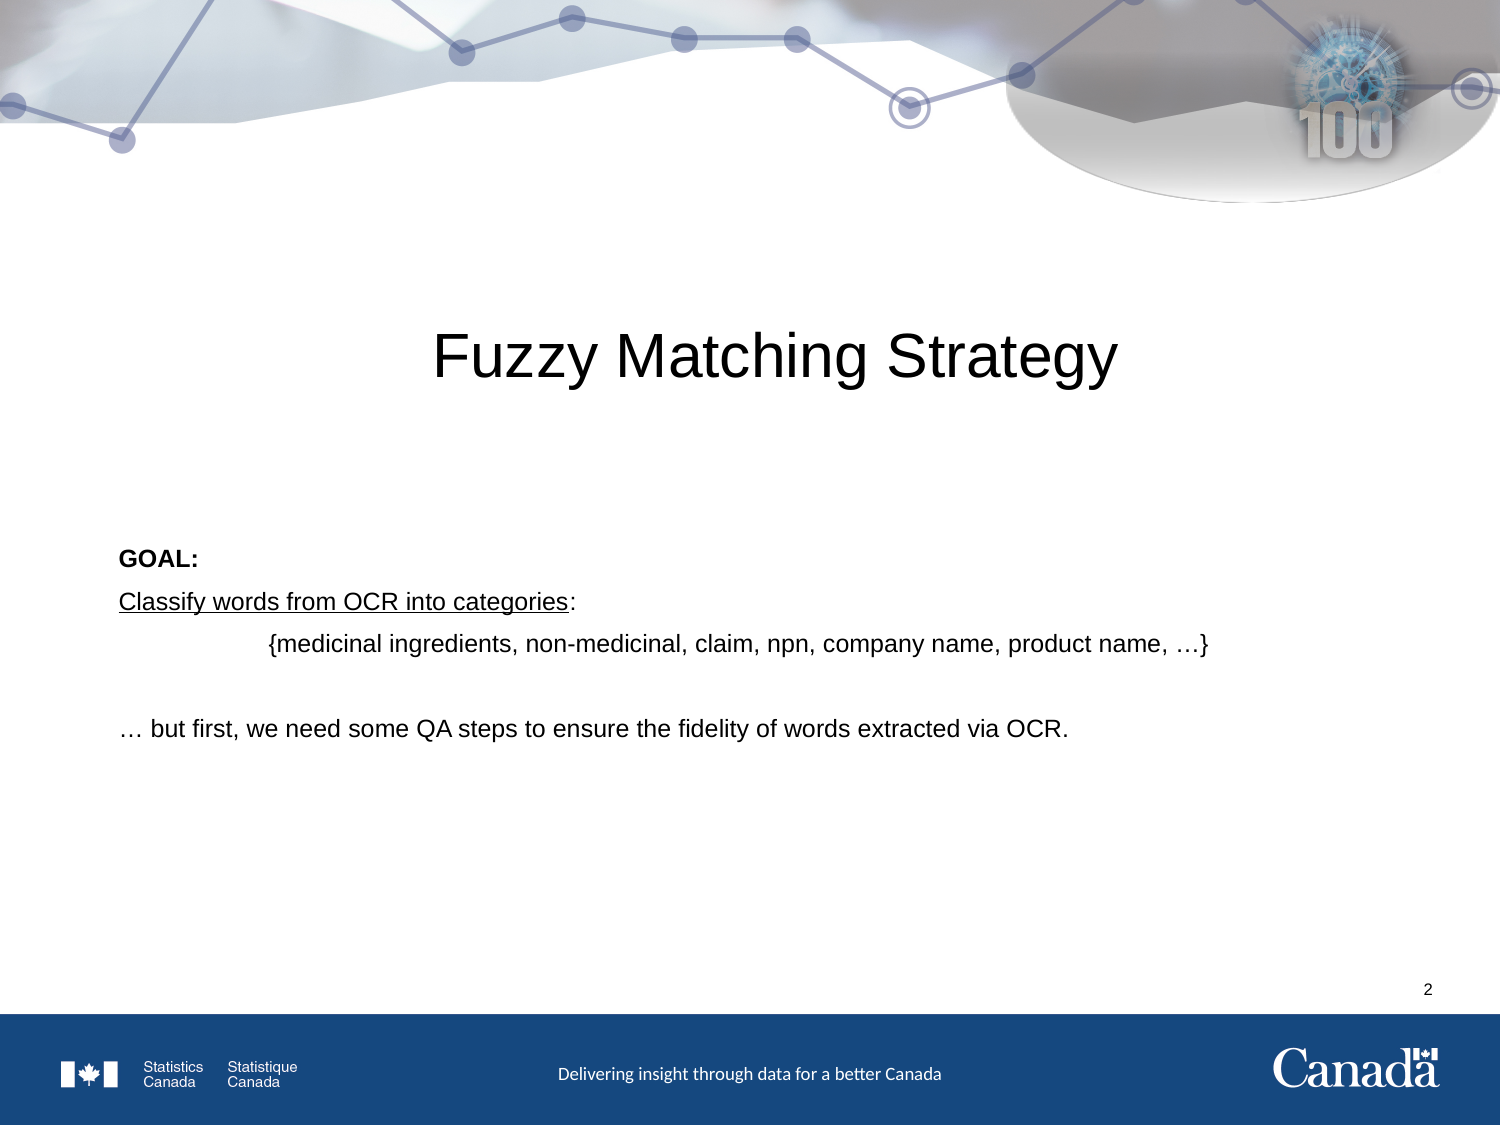

# Fuzzy Matching Strategy
GOAL:
Classify words from OCR into categories:
	{medicinal ingredients, non-medicinal, claim, npn, company name, product name, …}

… but first, we need some QA steps to ensure the fidelity of words extracted via OCR.
2